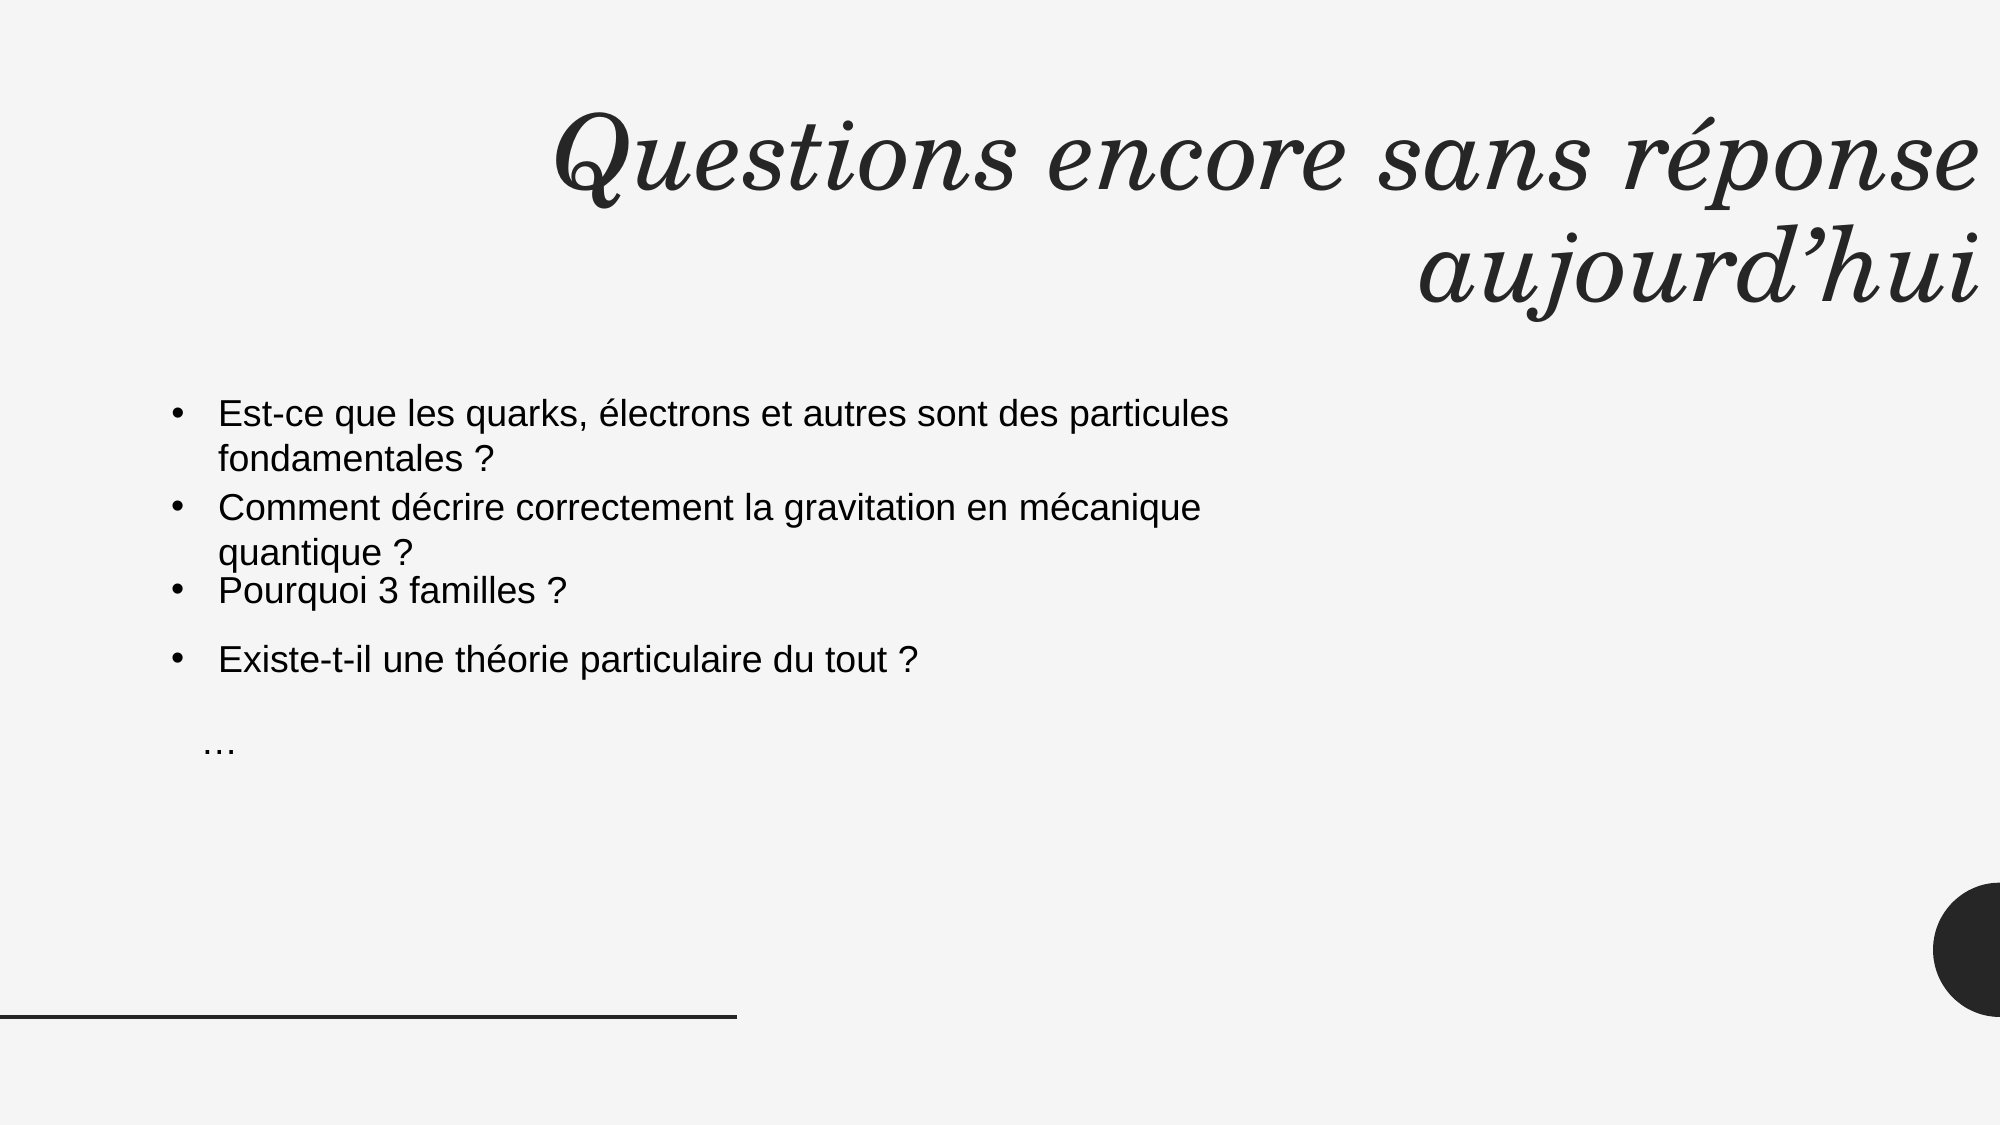

# Questions encore sans réponse aujourd’hui
Est-ce que les quarks, électrons et autres sont des particules fondamentales ?
Comment décrire correctement la gravitation en mécanique quantique ?
Pourquoi 3 familles ?
Existe-t-il une théorie particulaire du tout ?
…